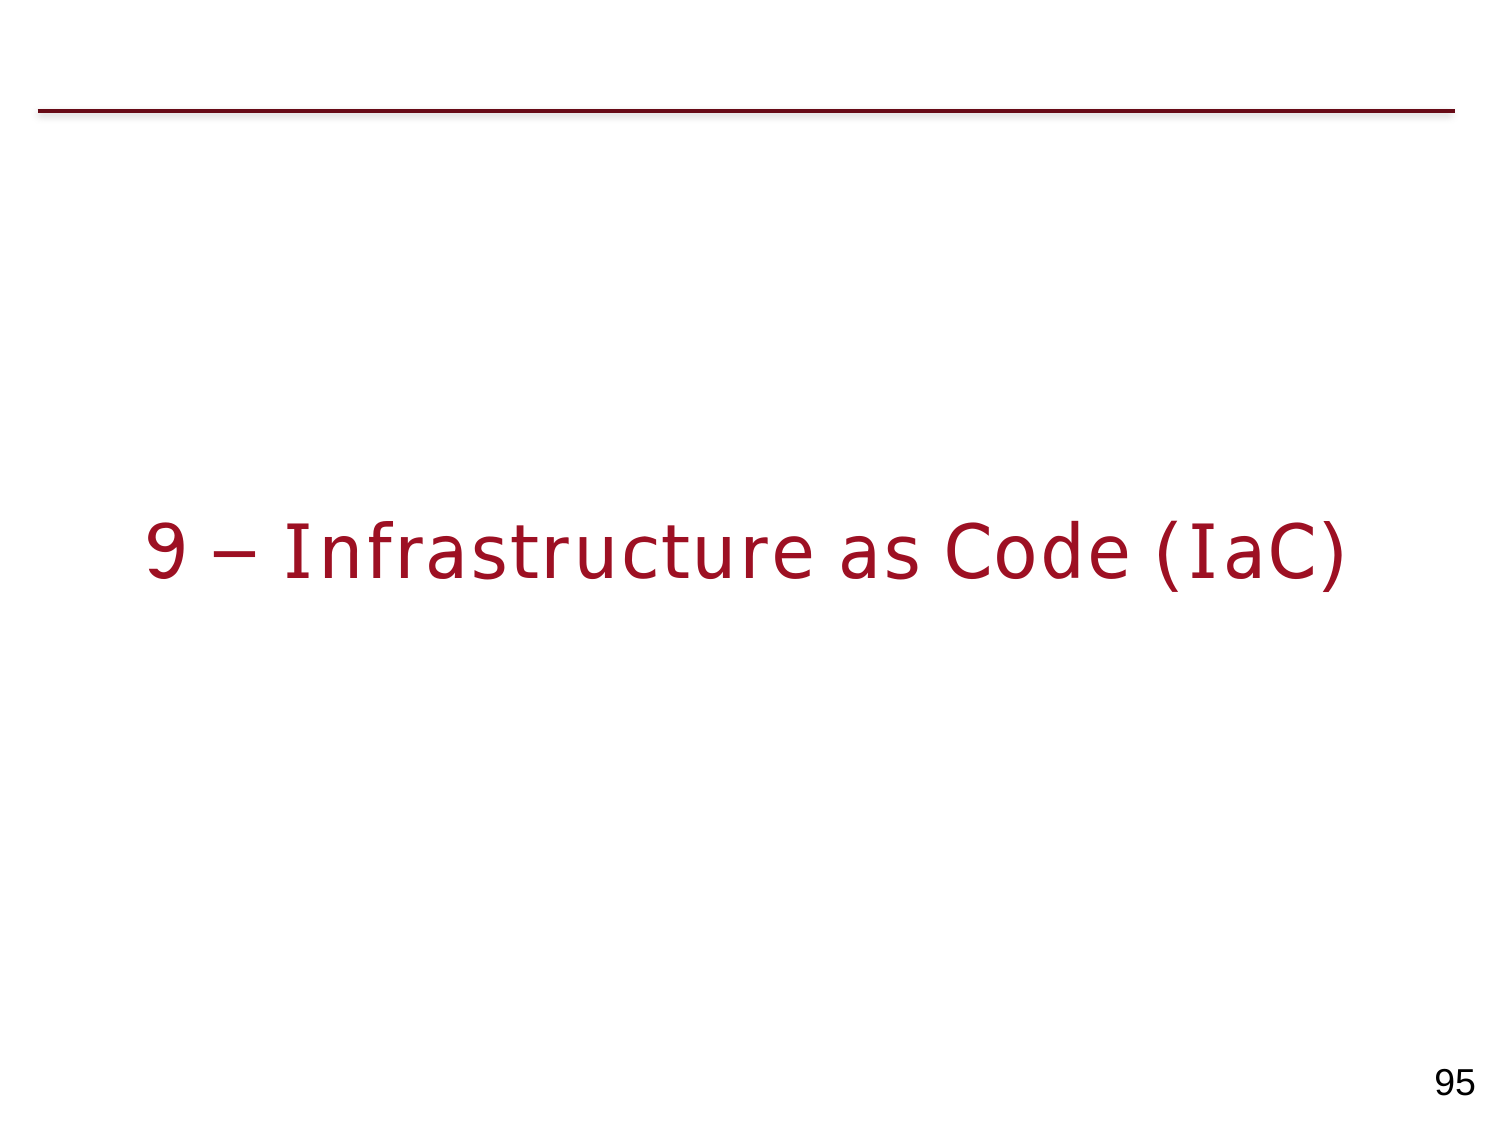

9 – Infrastructure as Code (IaC)
95